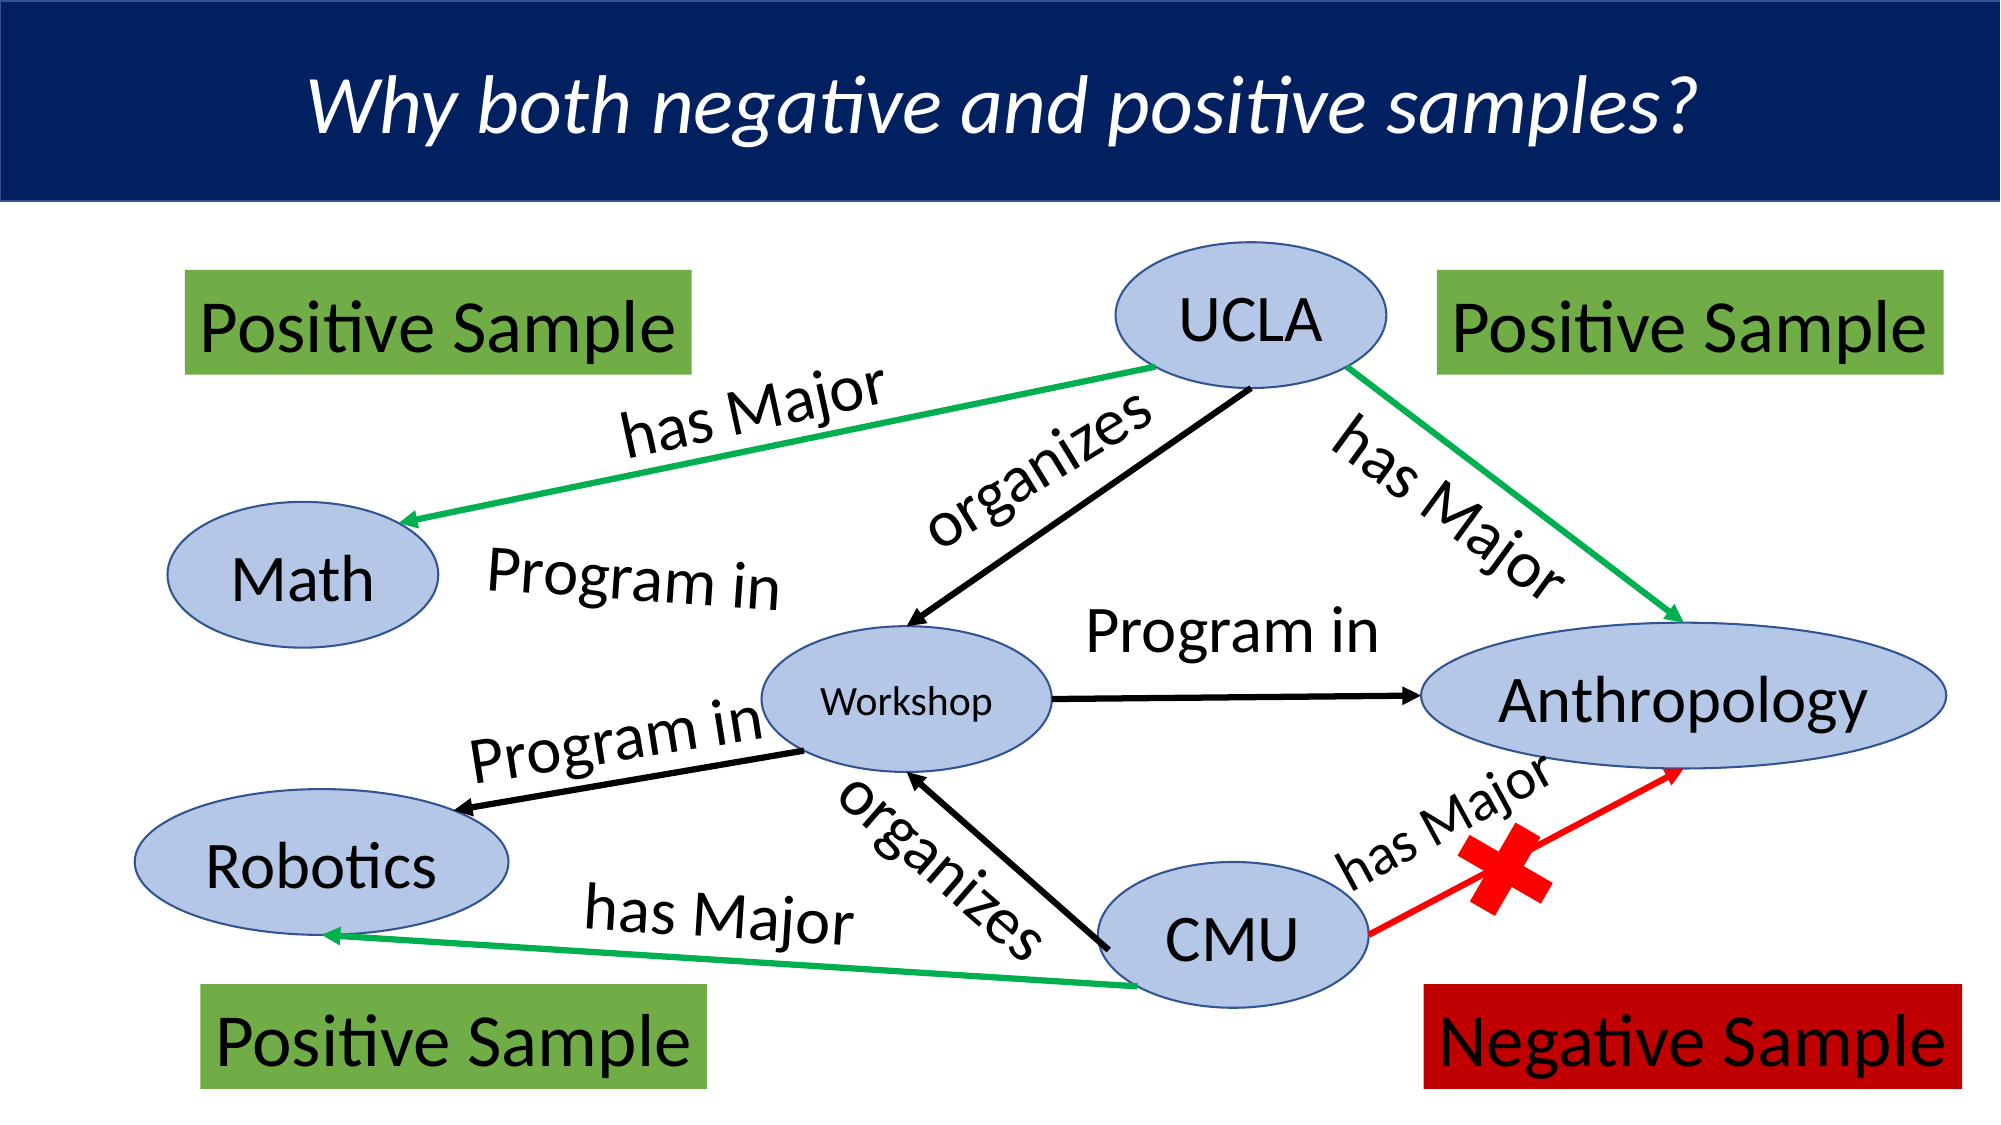

Why both negative and positive samples?
UCLA
Positive Sample
Positive Sample
has Major
organizes
has Major
Math
Program in
Program in
Anthropology
Workshop
Program in
has Major
Robotics
organizes

CMU
has Major
Negative Sample
Positive Sample